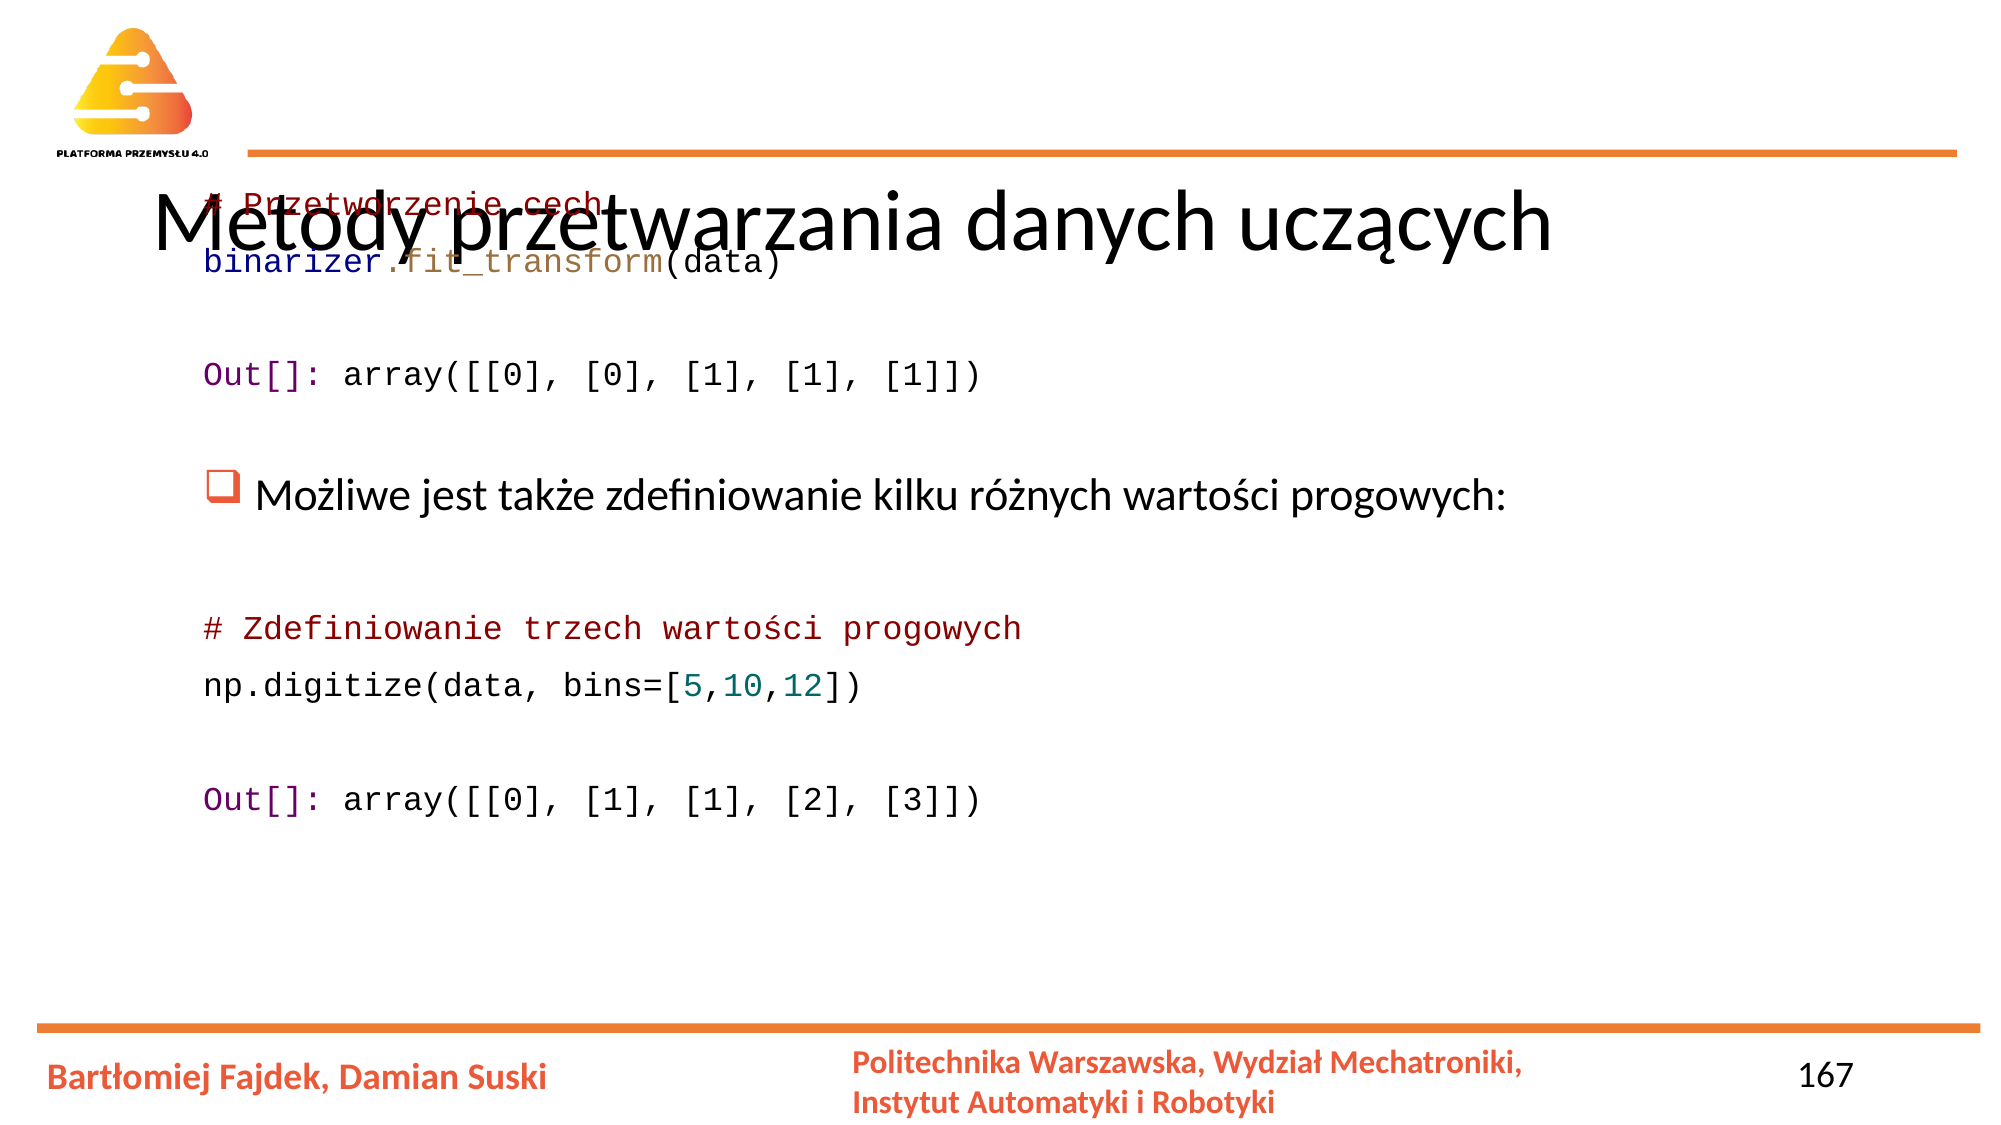

# Metody przetwarzania danych uczących
# Przetworzenie cech
binarizer.fit_transform(data)

Out[]: array([[0], [0], [1], [1], [1]])

 Możliwe jest także zdefiniowanie kilku różnych wartości progowych:

# Zdefiniowanie trzech wartości progowych
np.digitize(data, bins=[5,10,12])

Out[]: array([[0], [1], [1], [2], [3]])

167